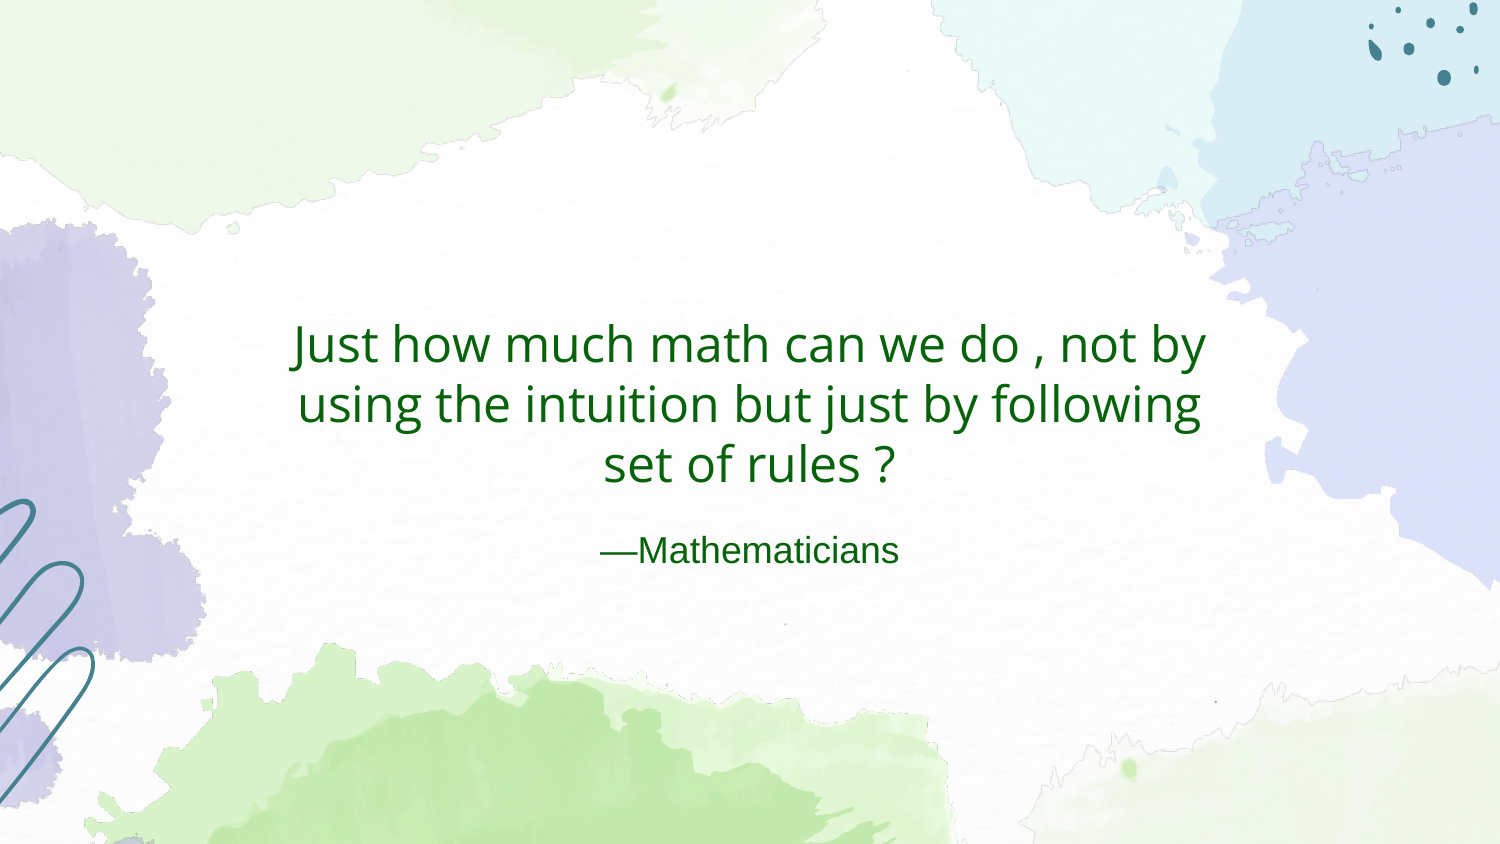

Just how much math can we do , not by using the intuition but just by following set of rules ?
# —Mathematicians